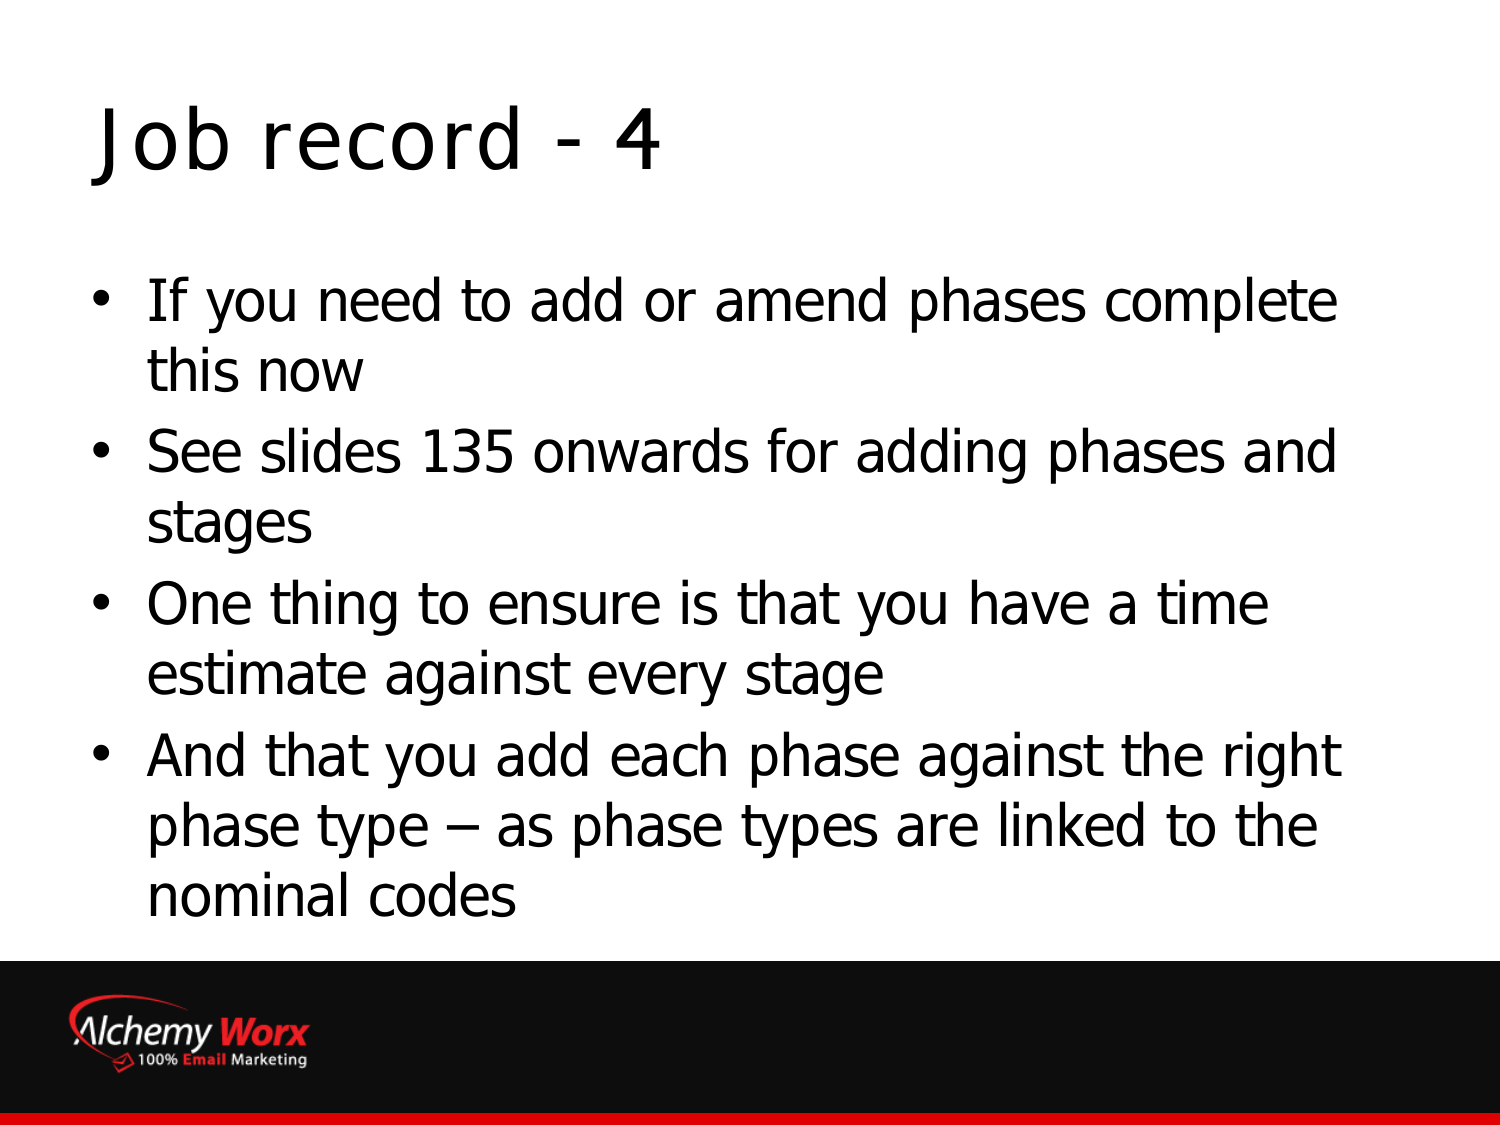

# Job record - 4
If you need to add or amend phases complete this now
See slides 135 onwards for adding phases and stages
One thing to ensure is that you have a time estimate against every stage
And that you add each phase against the right phase type – as phase types are linked to the nominal codes